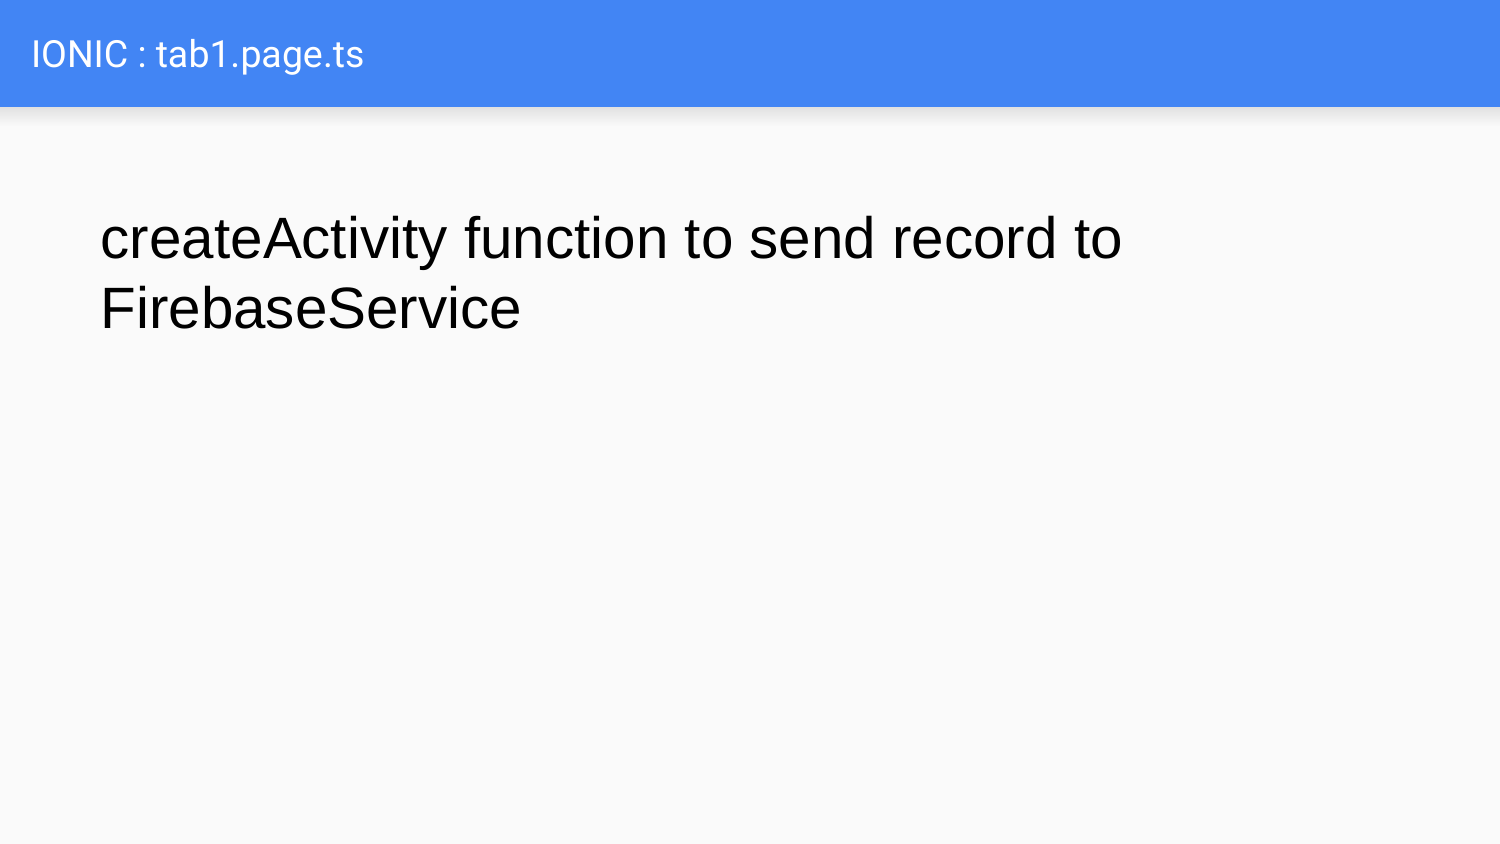

# IONIC : tab1.page.ts
createActivity function to send record to FirebaseService